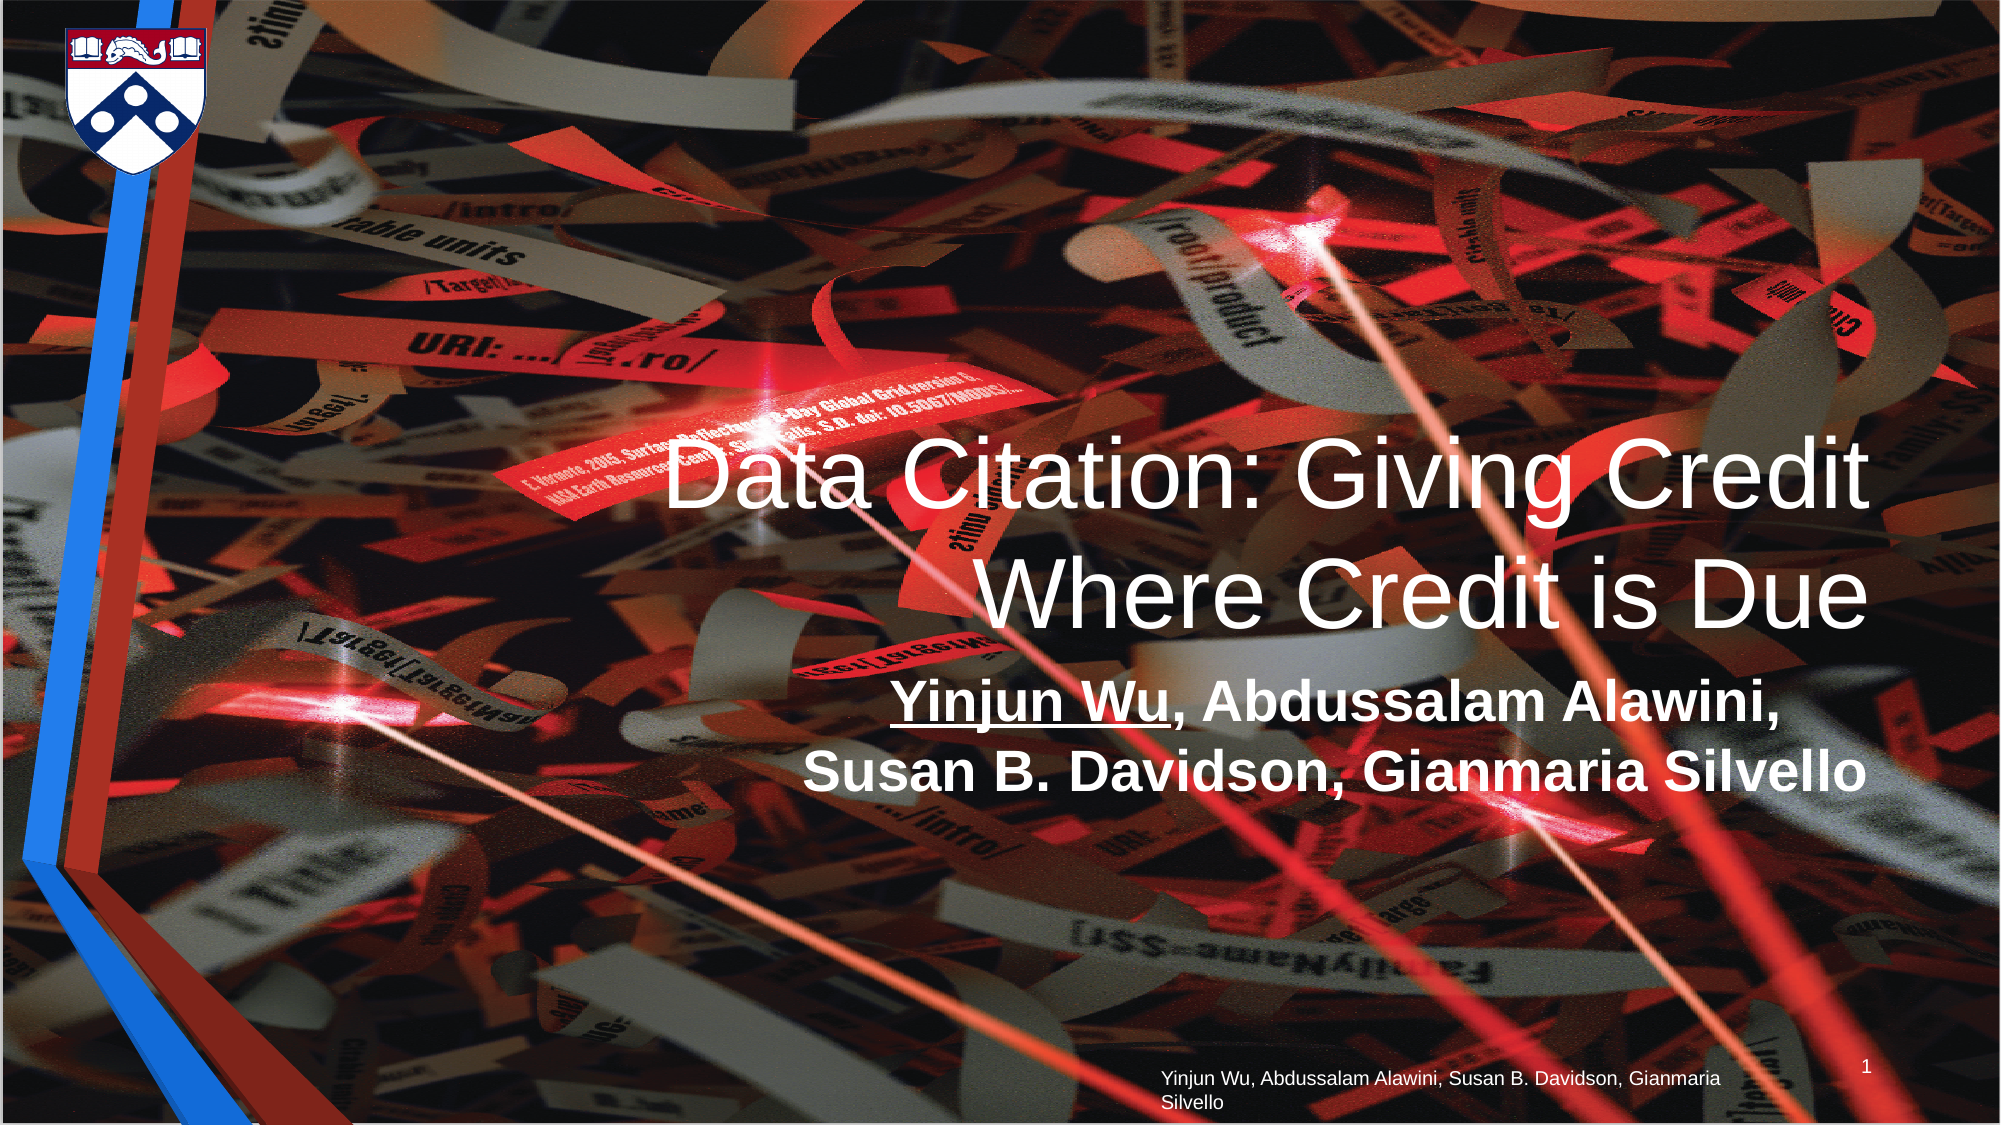

# Data Citation: Giving Credit Where Credit is Due
Yinjun Wu, Abdussalam Alawini, Susan B. Davidson, Gianmaria Silvello
1